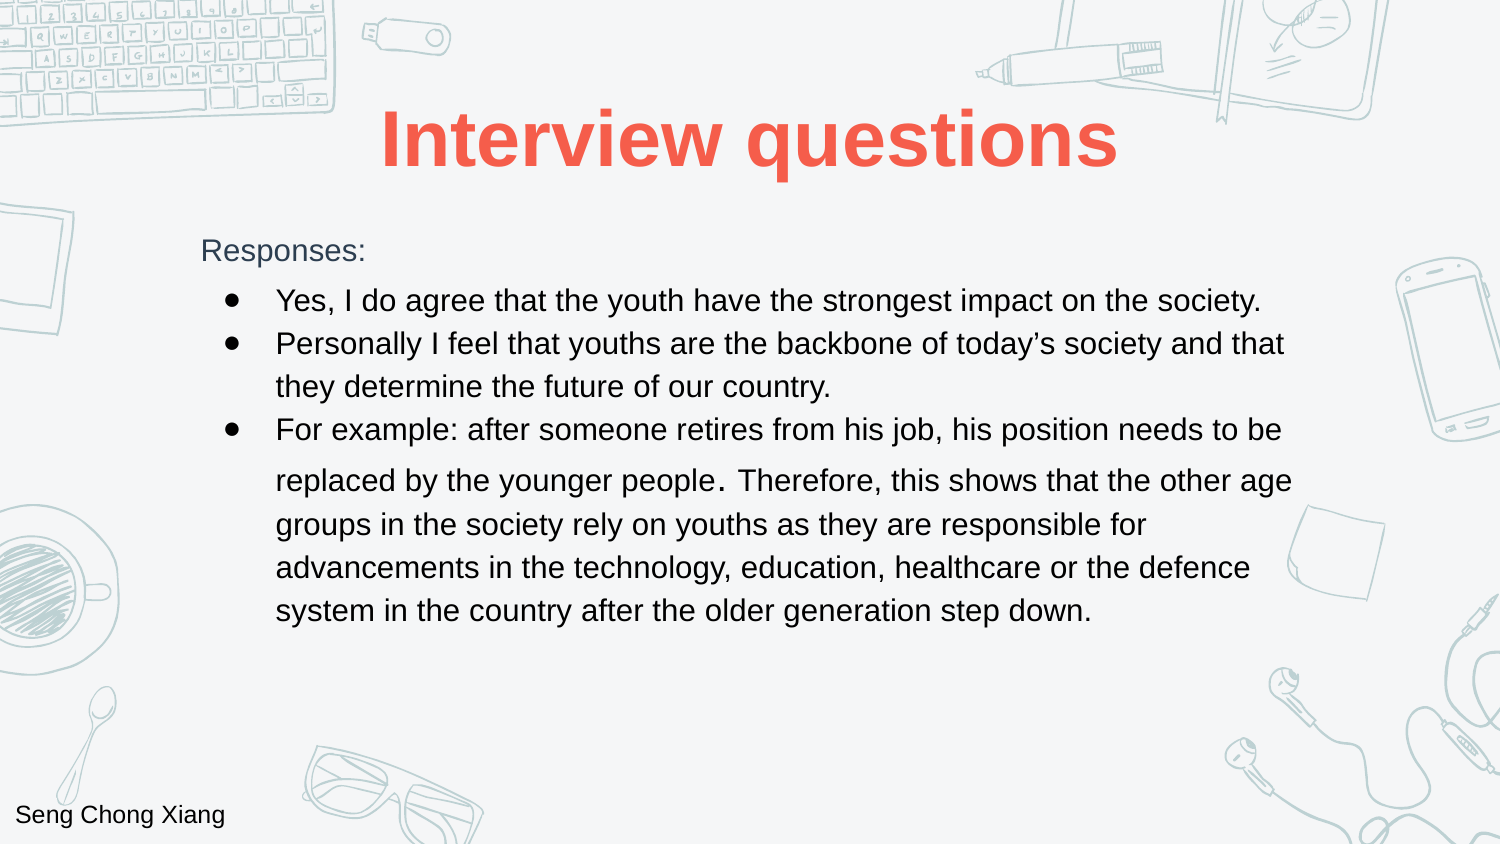

# Interview questions
Responses:
Yes, I do agree that the youth have the strongest impact on the society.
Personally I feel that youths are the backbone of today’s society and that they determine the future of our country.
For example: after someone retires from his job, his position needs to be replaced by the younger people. Therefore, this shows that the other age groups in the society rely on youths as they are responsible for advancements in the technology, education, healthcare or the defence system in the country after the older generation step down.

Seng Chong Xiang